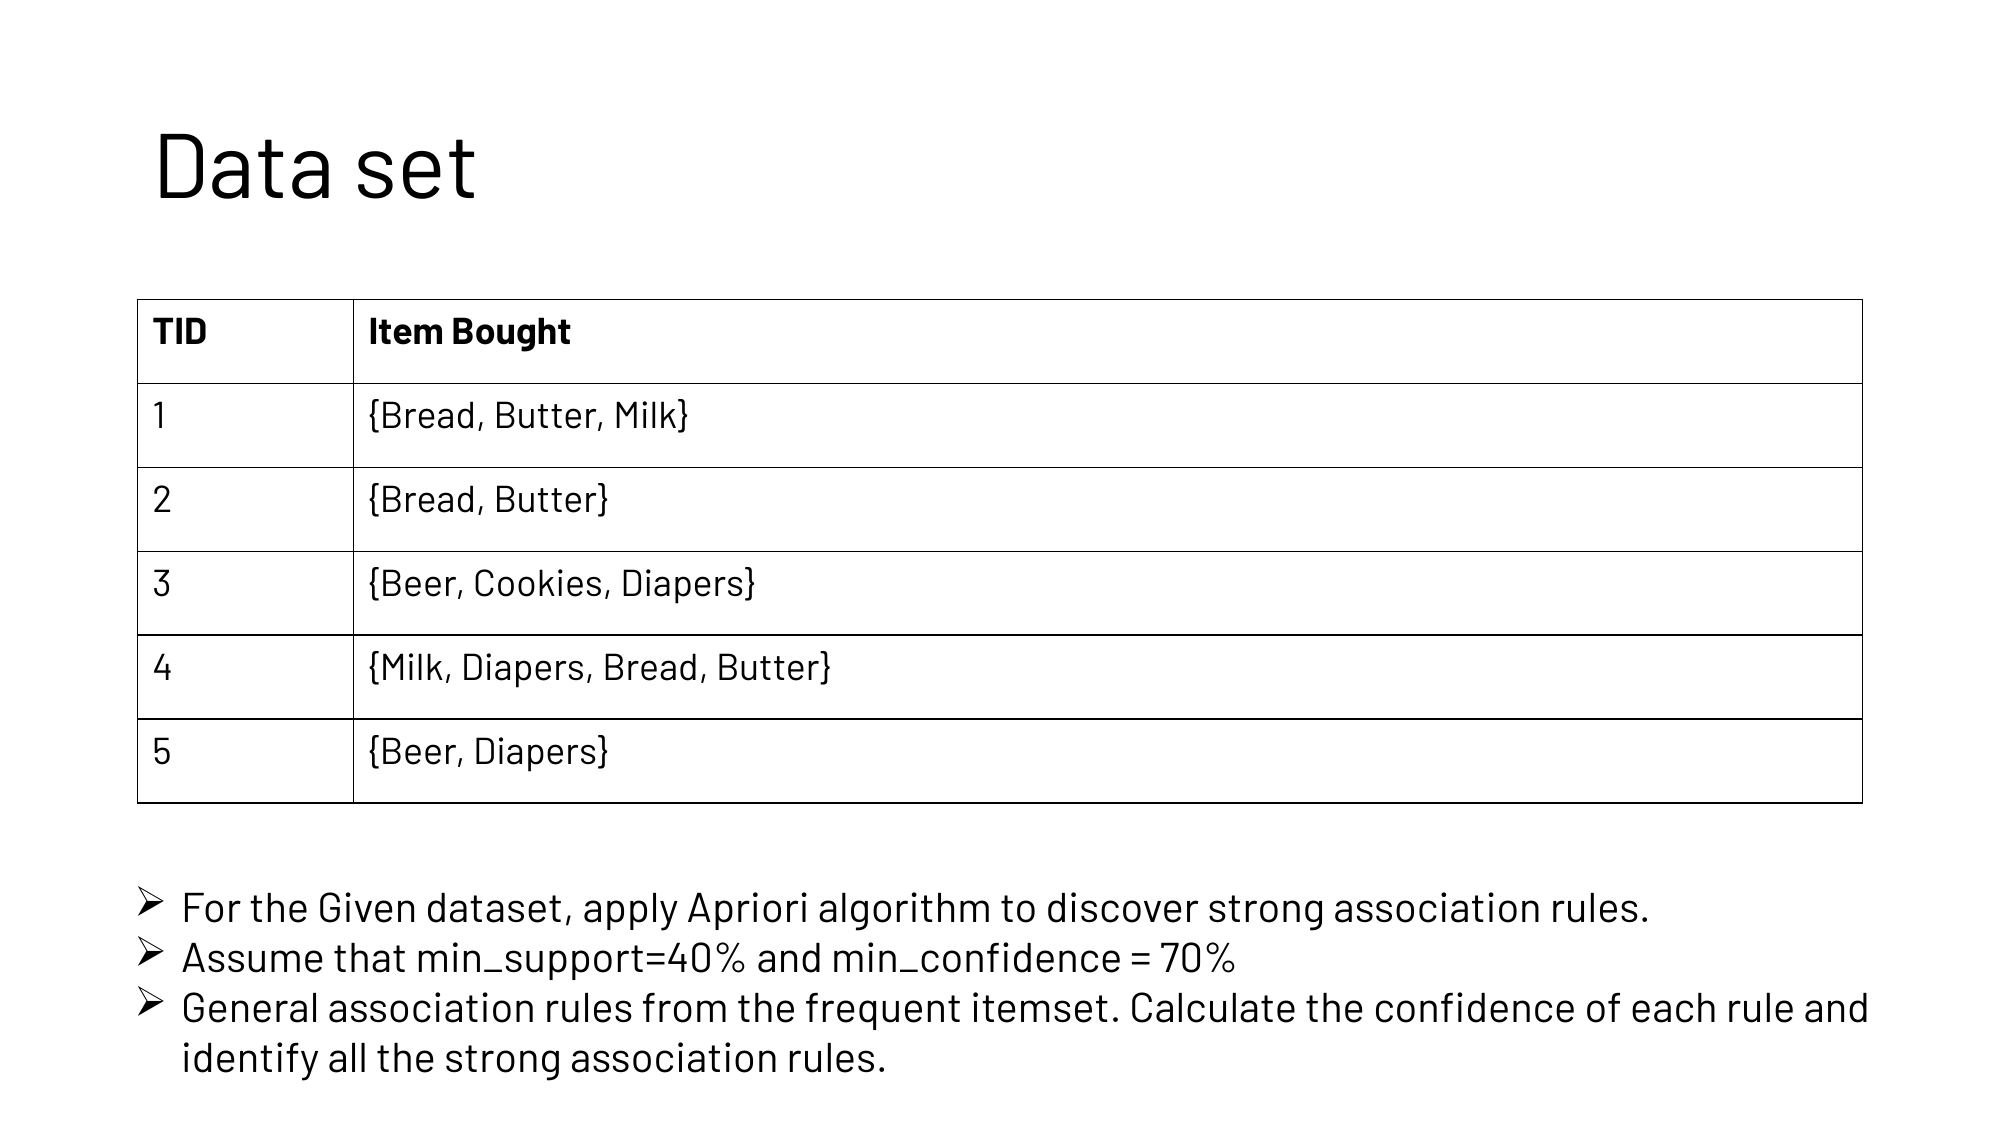

# Data set
| TID | Item Bought |
| --- | --- |
| 1 | {Bread, Butter, Milk} |
| 2 | {Bread, Butter} |
| 3 | {Beer, Cookies, Diapers} |
| 4 | {Milk, Diapers, Bread, Butter} |
| 5 | {Beer, Diapers} |
For the Given dataset, apply Apriori algorithm to discover strong association rules.
Assume that min_support=40% and min_confidence = 70%
General association rules from the frequent itemset. Calculate the confidence of each rule and identify all the strong association rules.